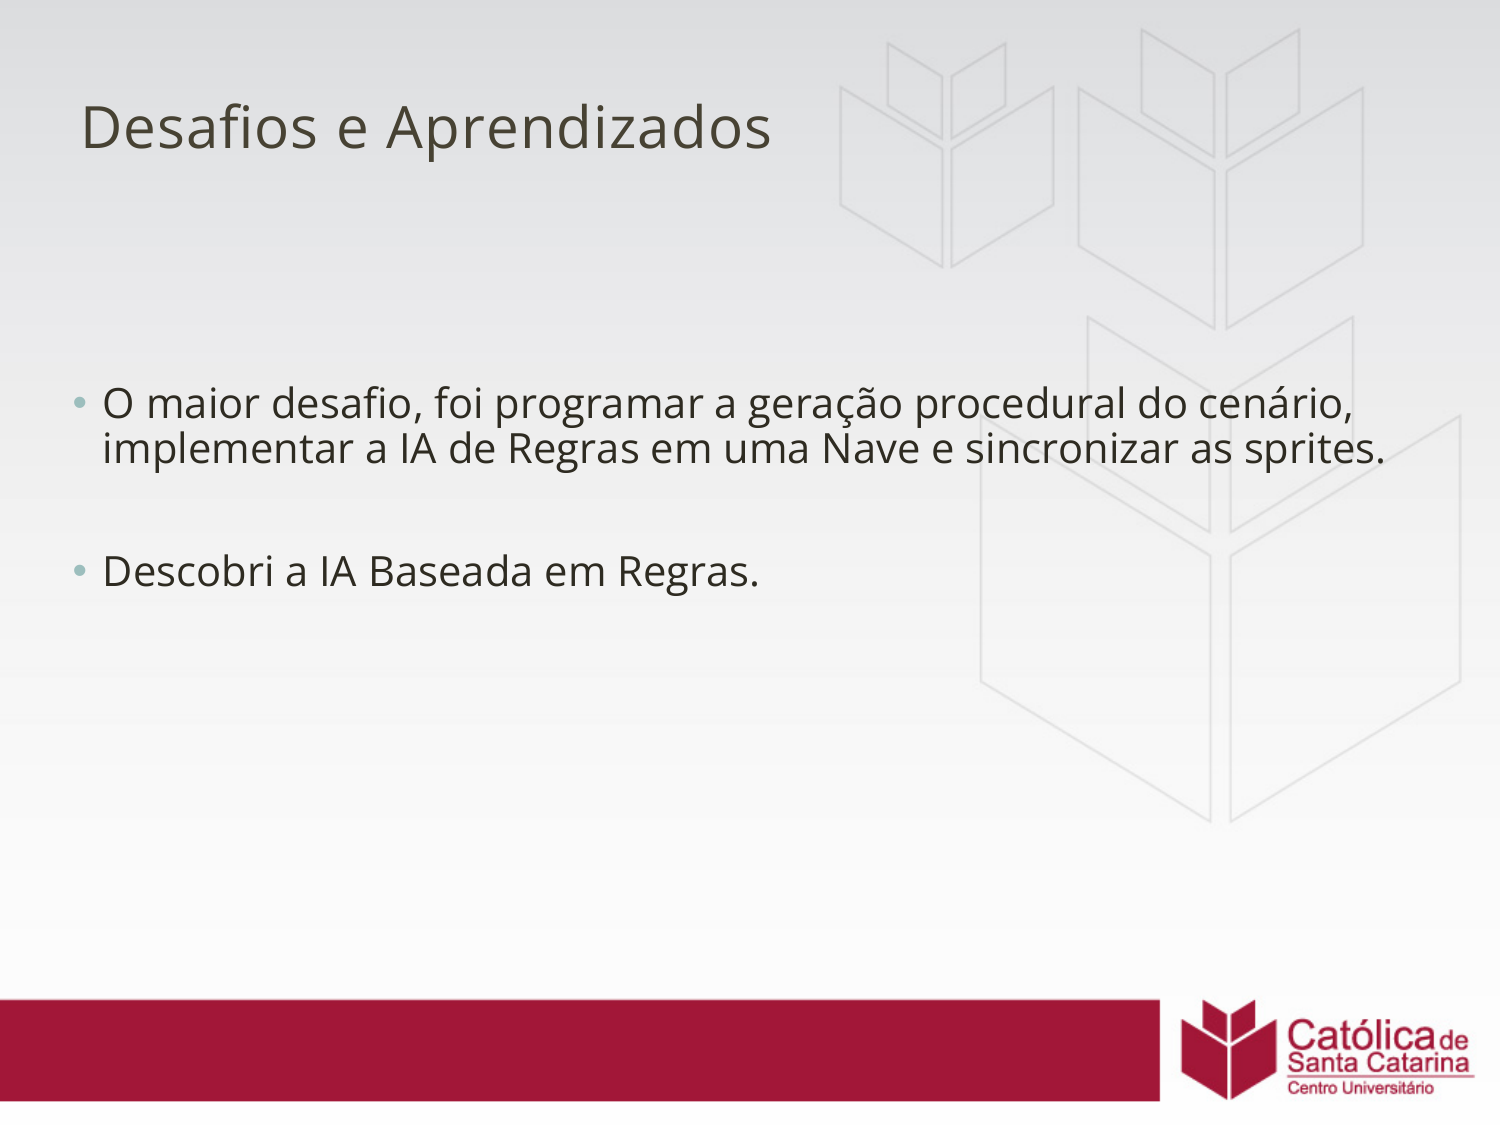

# Desafios e Aprendizados
O maior desafio, foi programar a geração procedural do cenário, implementar a IA de Regras em uma Nave e sincronizar as sprites.

Descobri a IA Baseada em Regras.